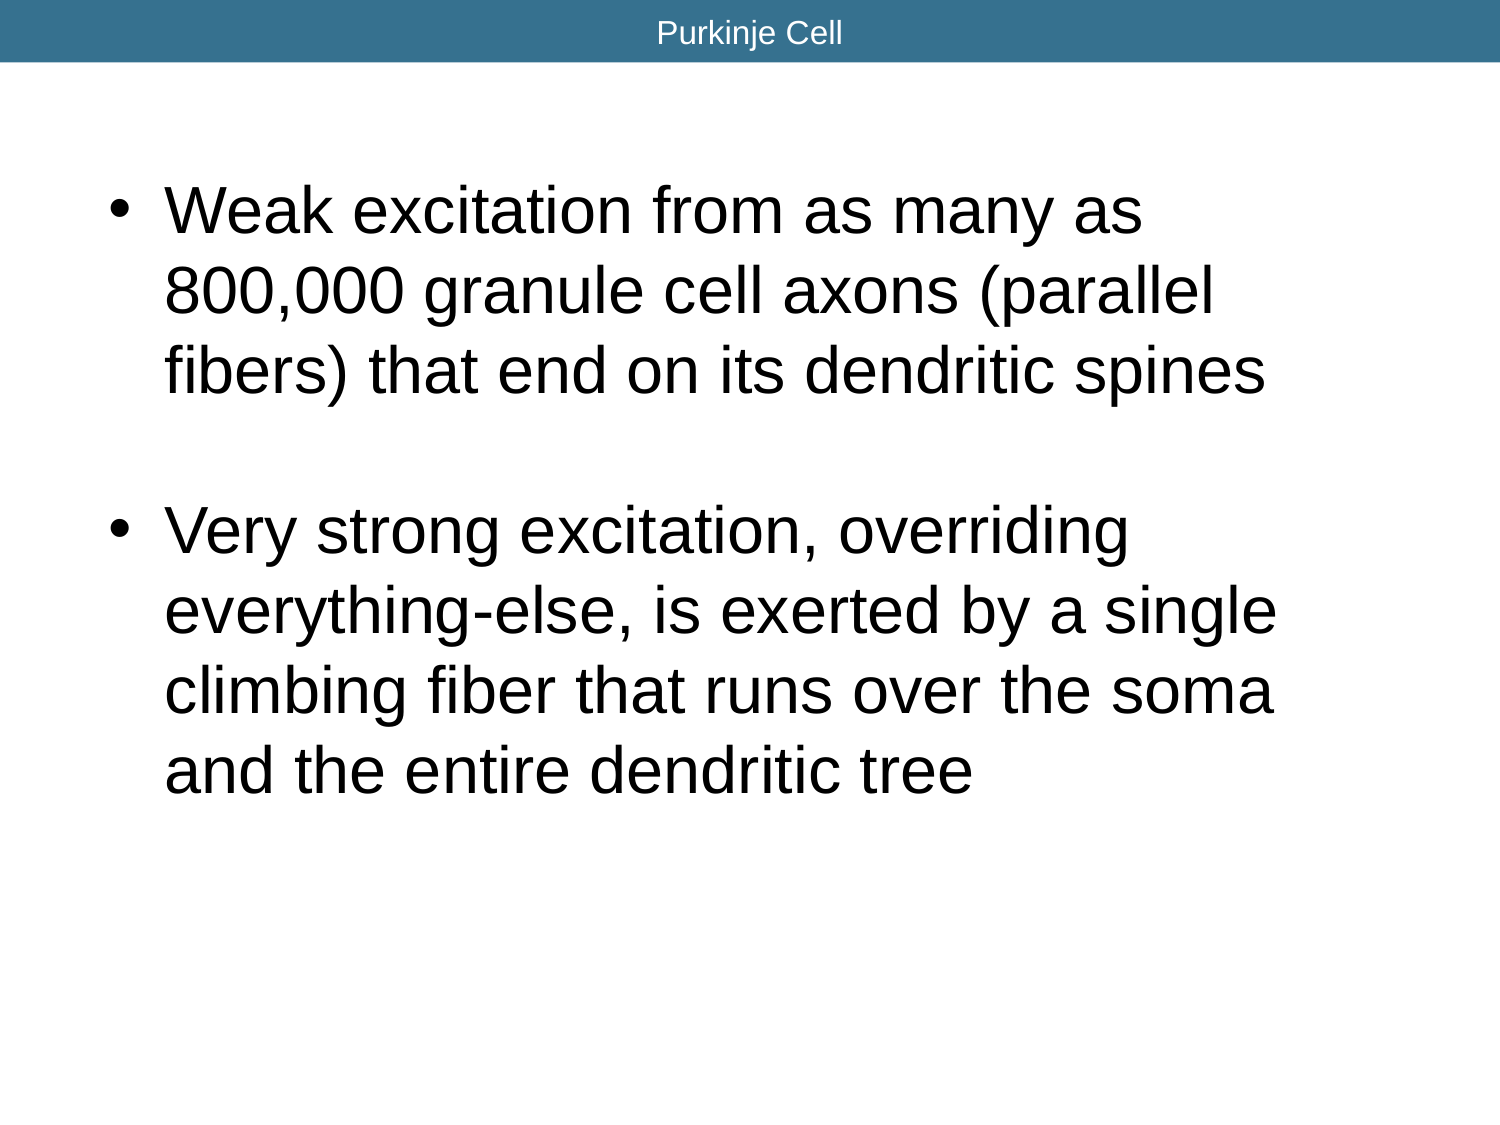

# Purkinje Cell

Weak excitation from as many as 800,000 granule cell axons (parallel fibers) that end on its dendritic spines

Very strong excitation, overriding everything-else, is exerted by a single climbing fiber that runs over the soma and the entire dendritic tree